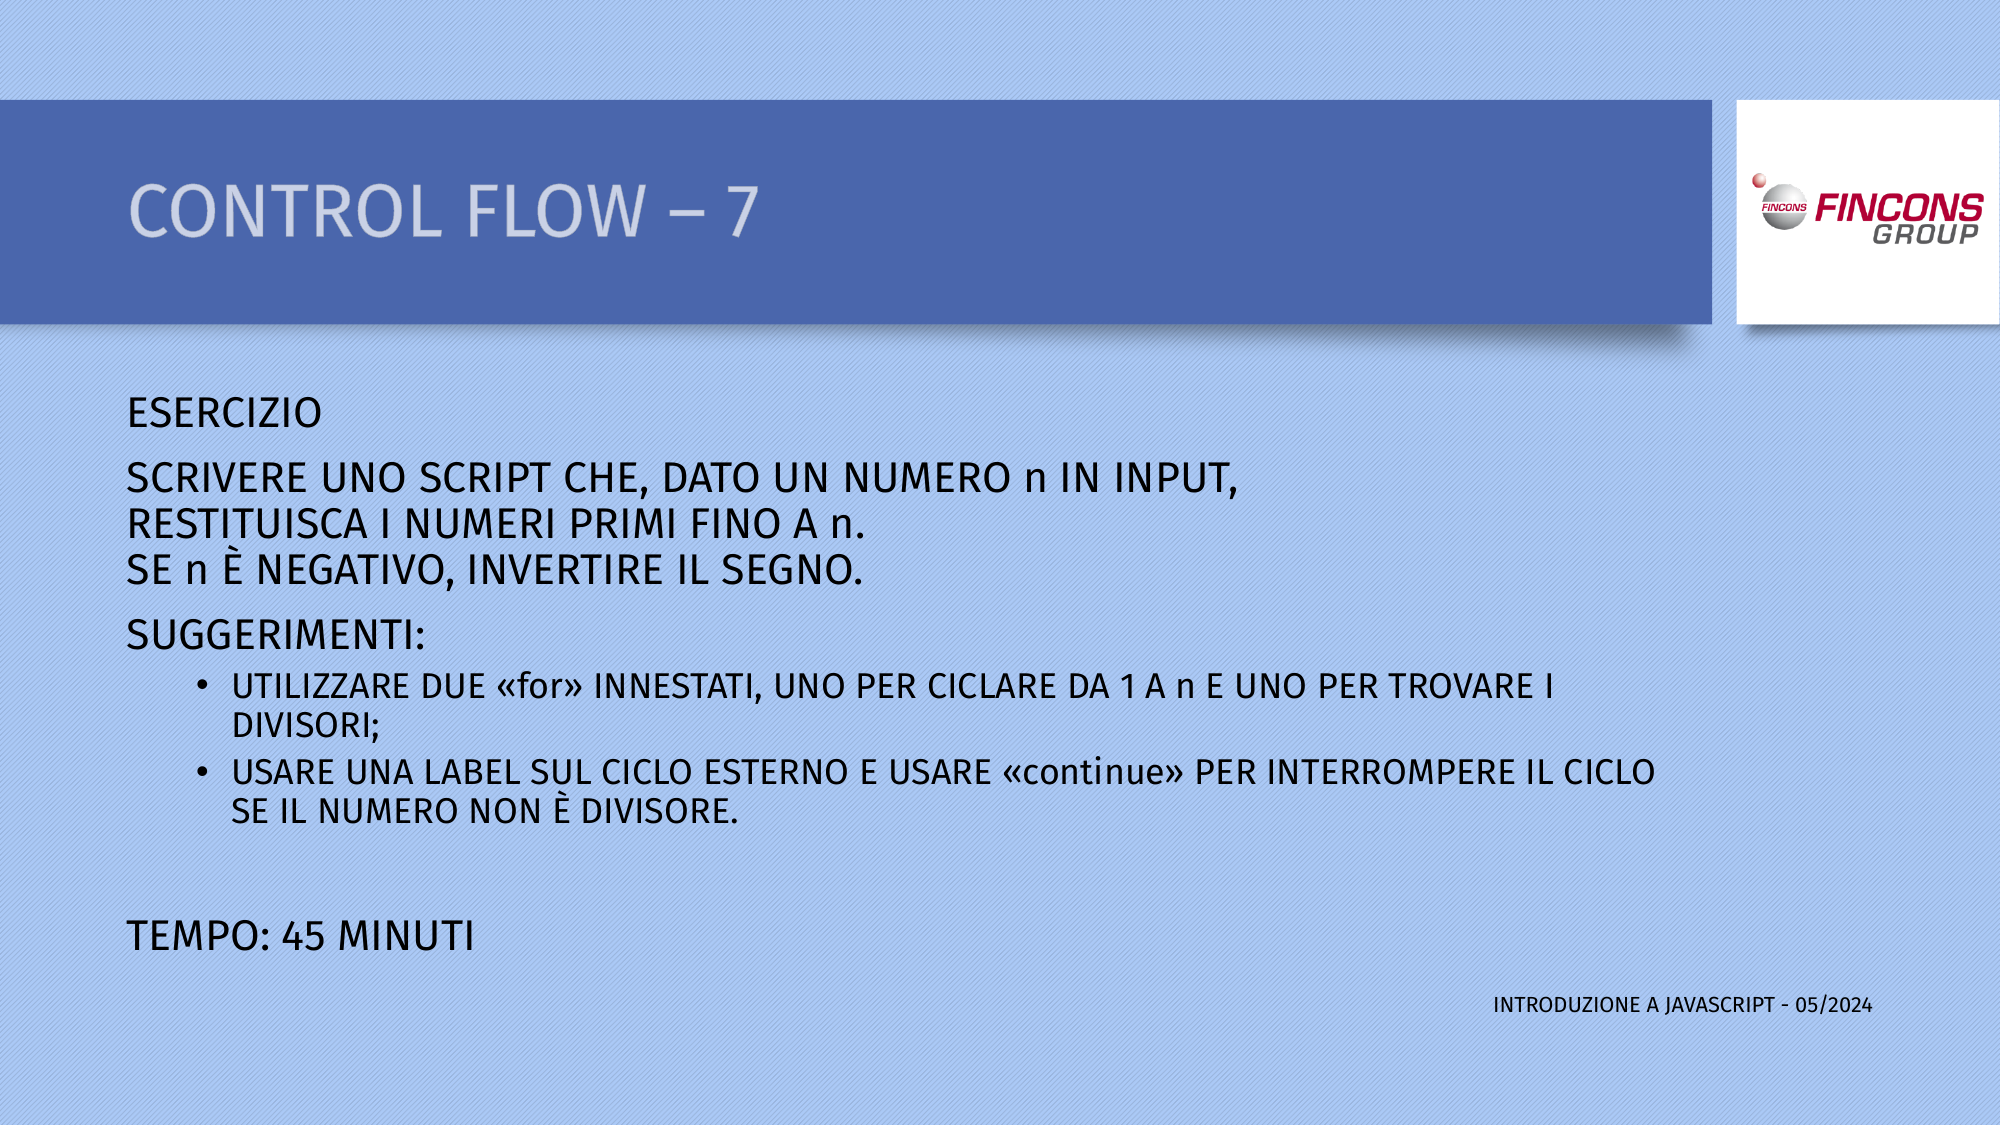

# CONTROL FLOW – 7
ESERCIZIO
SCRIVERE UNO SCRIPT CHE, DATO UN NUMERO n IN INPUT,
RESTITUISCA I NUMERI PRIMI FINO A n.
SE n È NEGATIVO, INVERTIRE IL SEGNO.
SUGGERIMENTI:
UTILIZZARE DUE «for» INNESTATI, UNO PER CICLARE DA 1 A n E UNO PER TROVARE I DIVISORI;
USARE UNA LABEL SUL CICLO ESTERNO E USARE «continue» PER INTERROMPERE IL CICLO SE IL NUMERO NON È DIVISORE.

TEMPO: 45 MINUTI
INTRODUZIONE A JAVASCRIPT - 05/2024